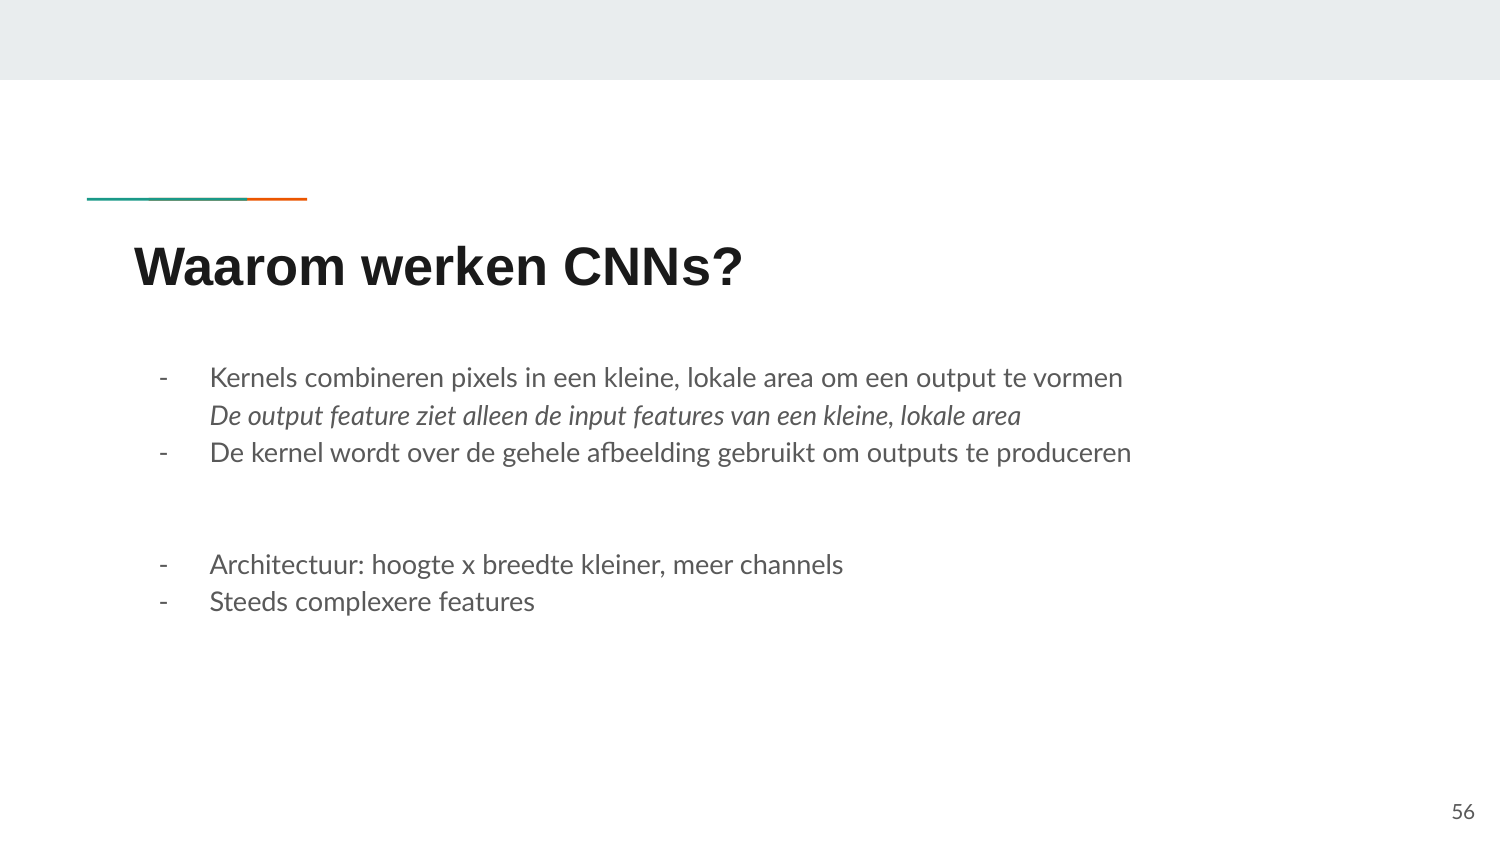

# Waarom werken CNNs?
Kernels combineren pixels in een kleine, lokale area om een output te vormen
De output feature ziet alleen de input features van een kleine, lokale area
De kernel wordt over de gehele afbeelding gebruikt om outputs te produceren
Architectuur: hoogte x breedte kleiner, meer channels
Steeds complexere features
56